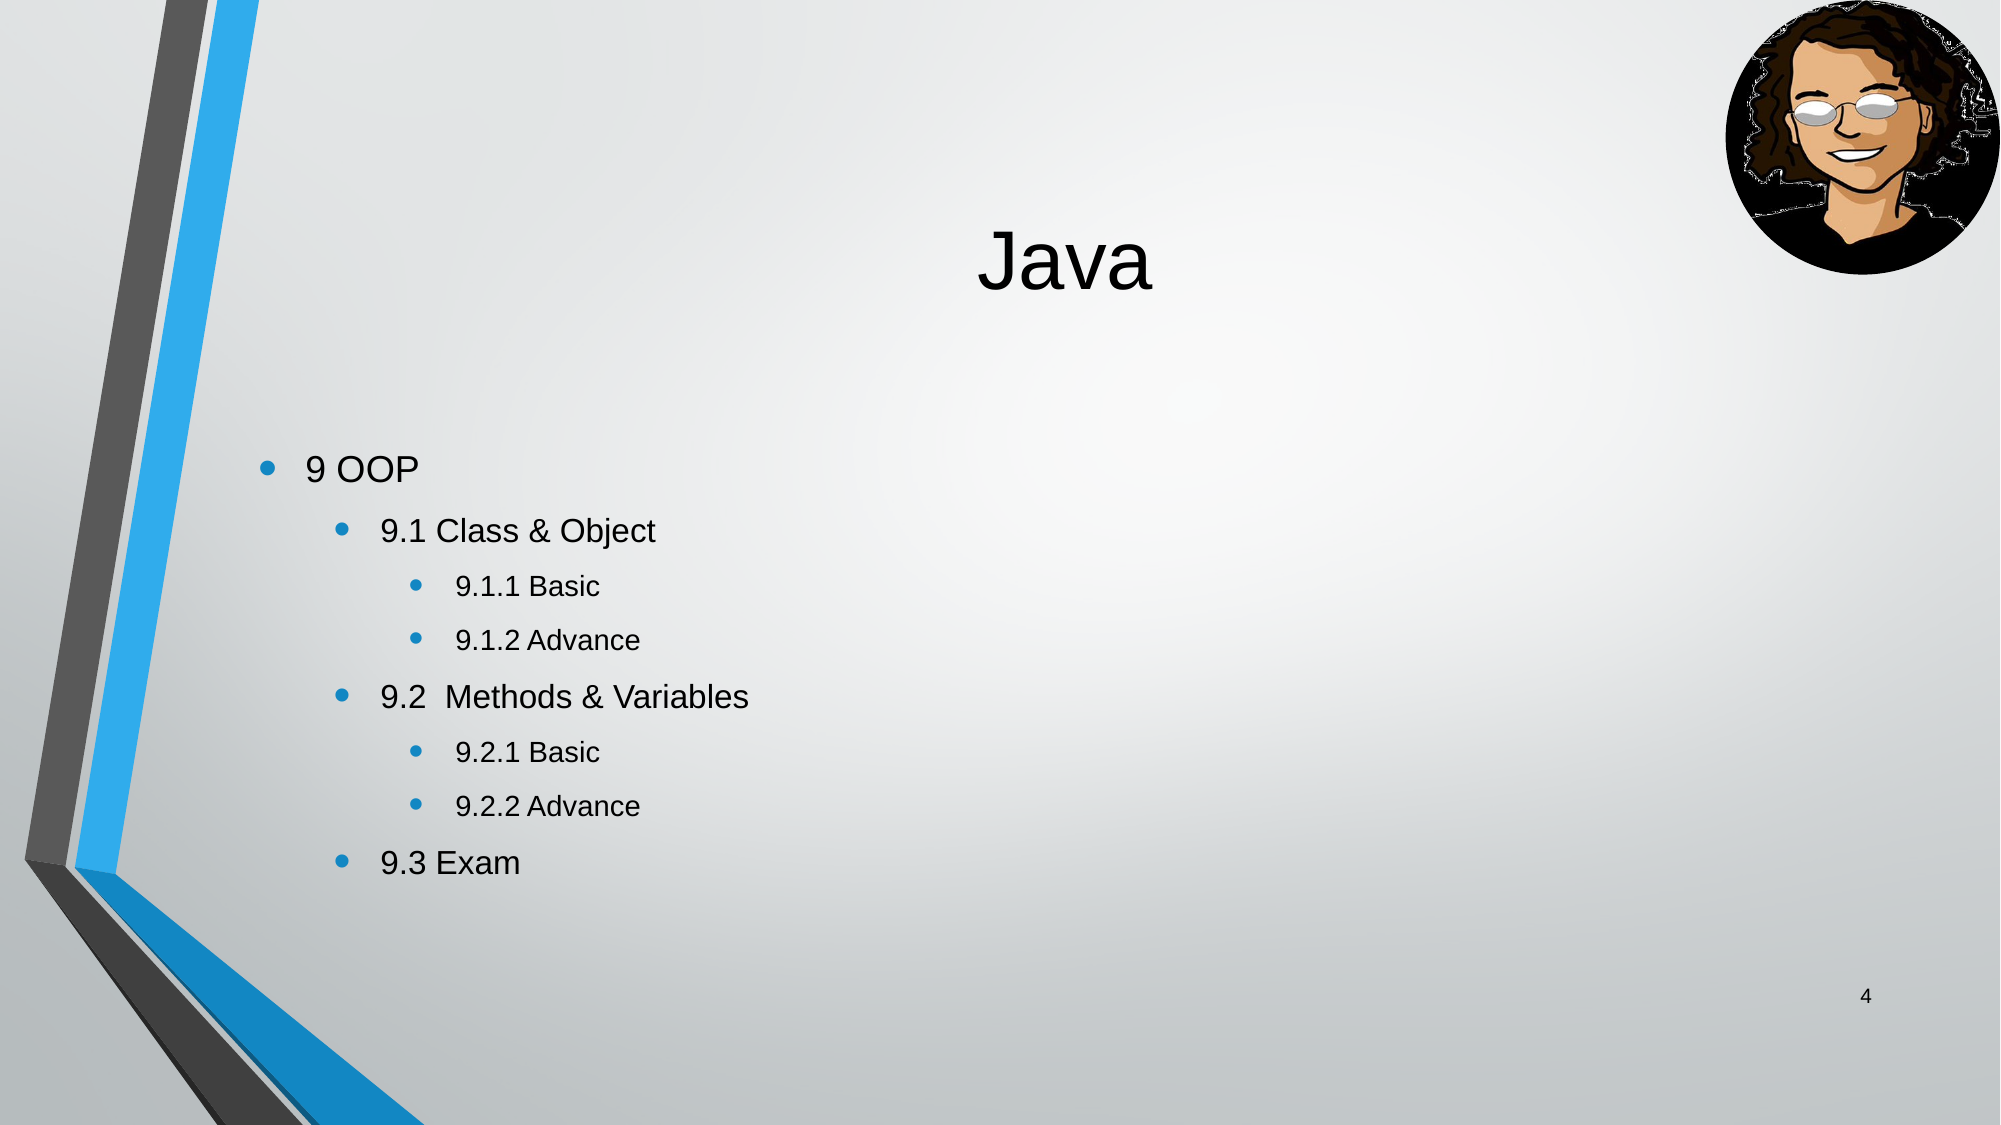

# Java
9 OOP
9.1 Class & Object
9.1.1 Basic
9.1.2 Advance
9.2  Methods & Variables
9.2.1 Basic
9.2.2 Advance
9.3 Exam

4